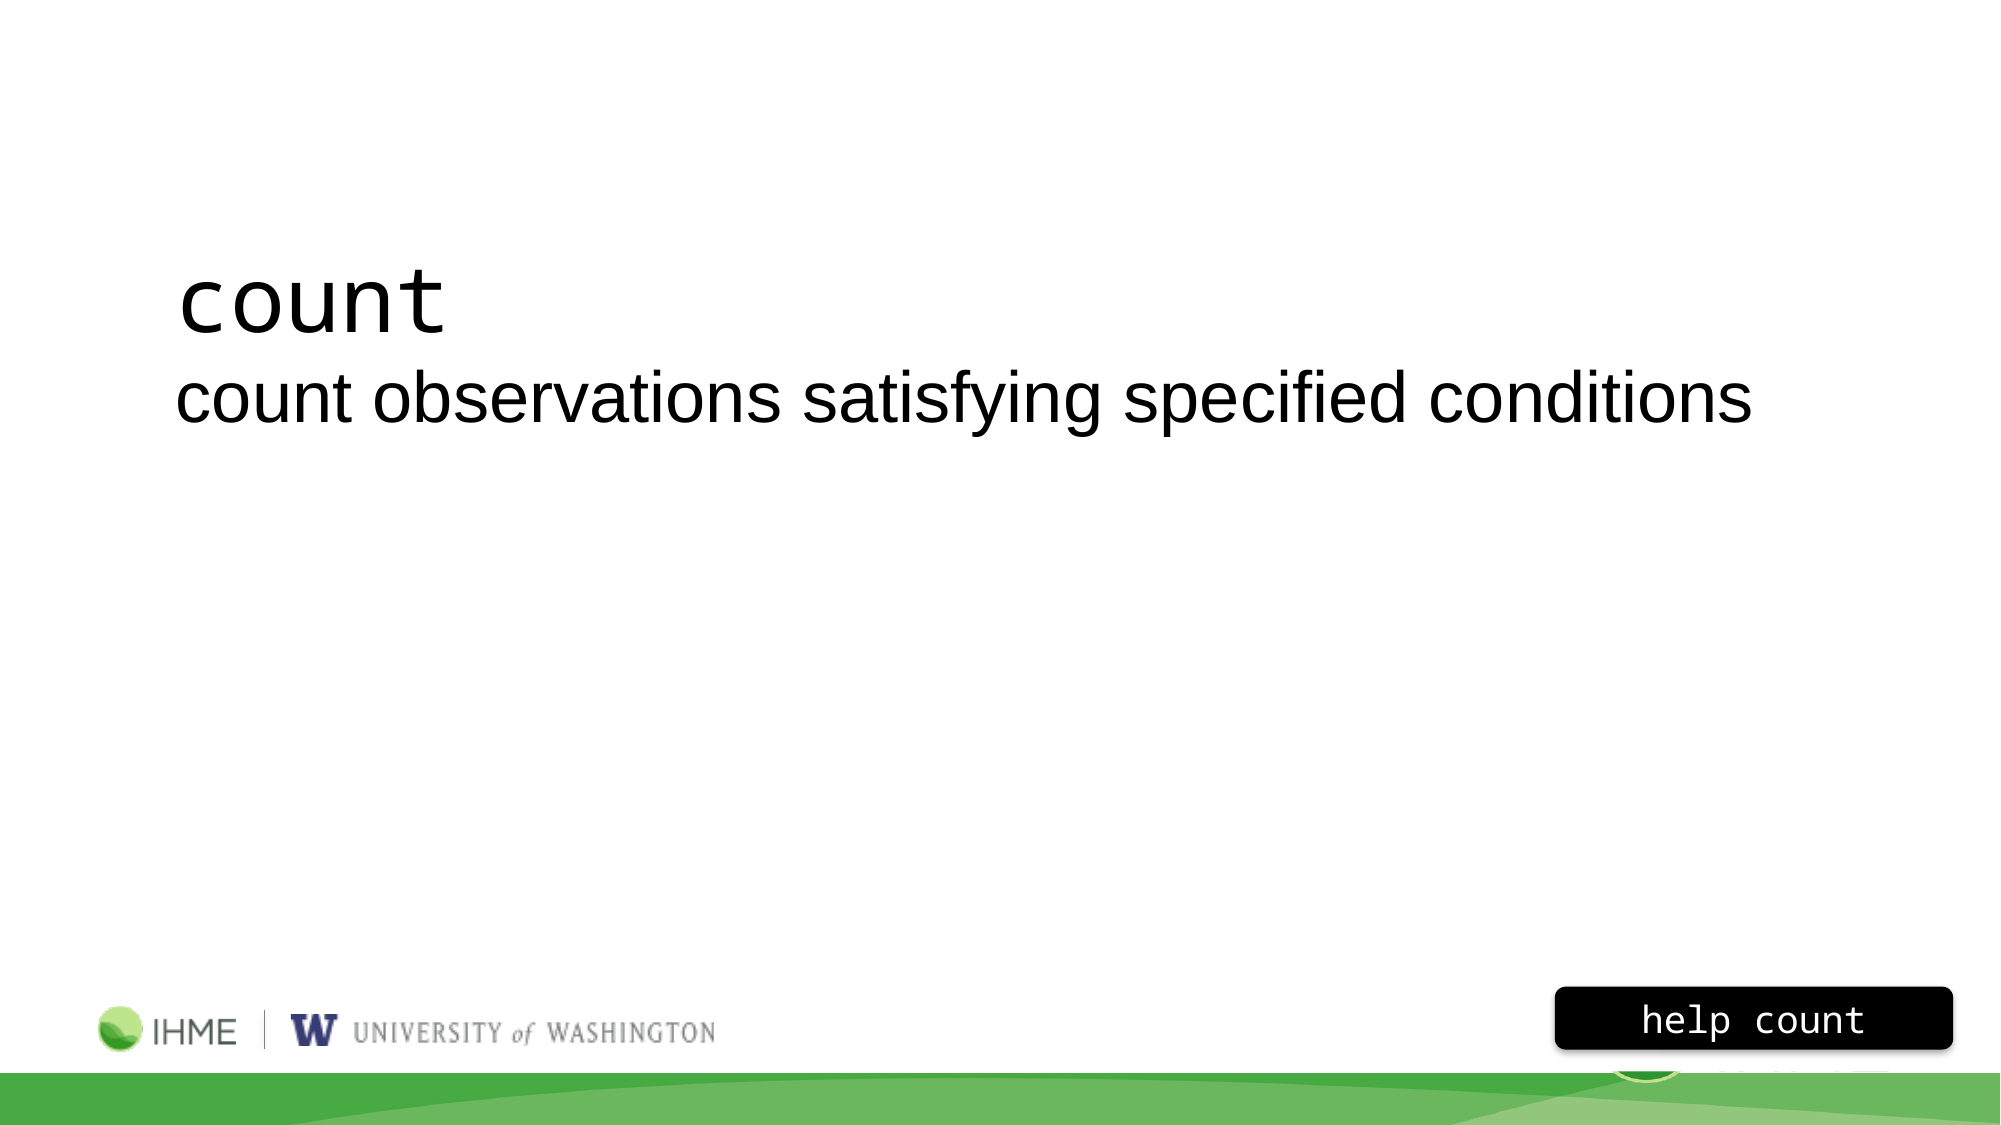

# count count observations satisfying specified conditions

help count